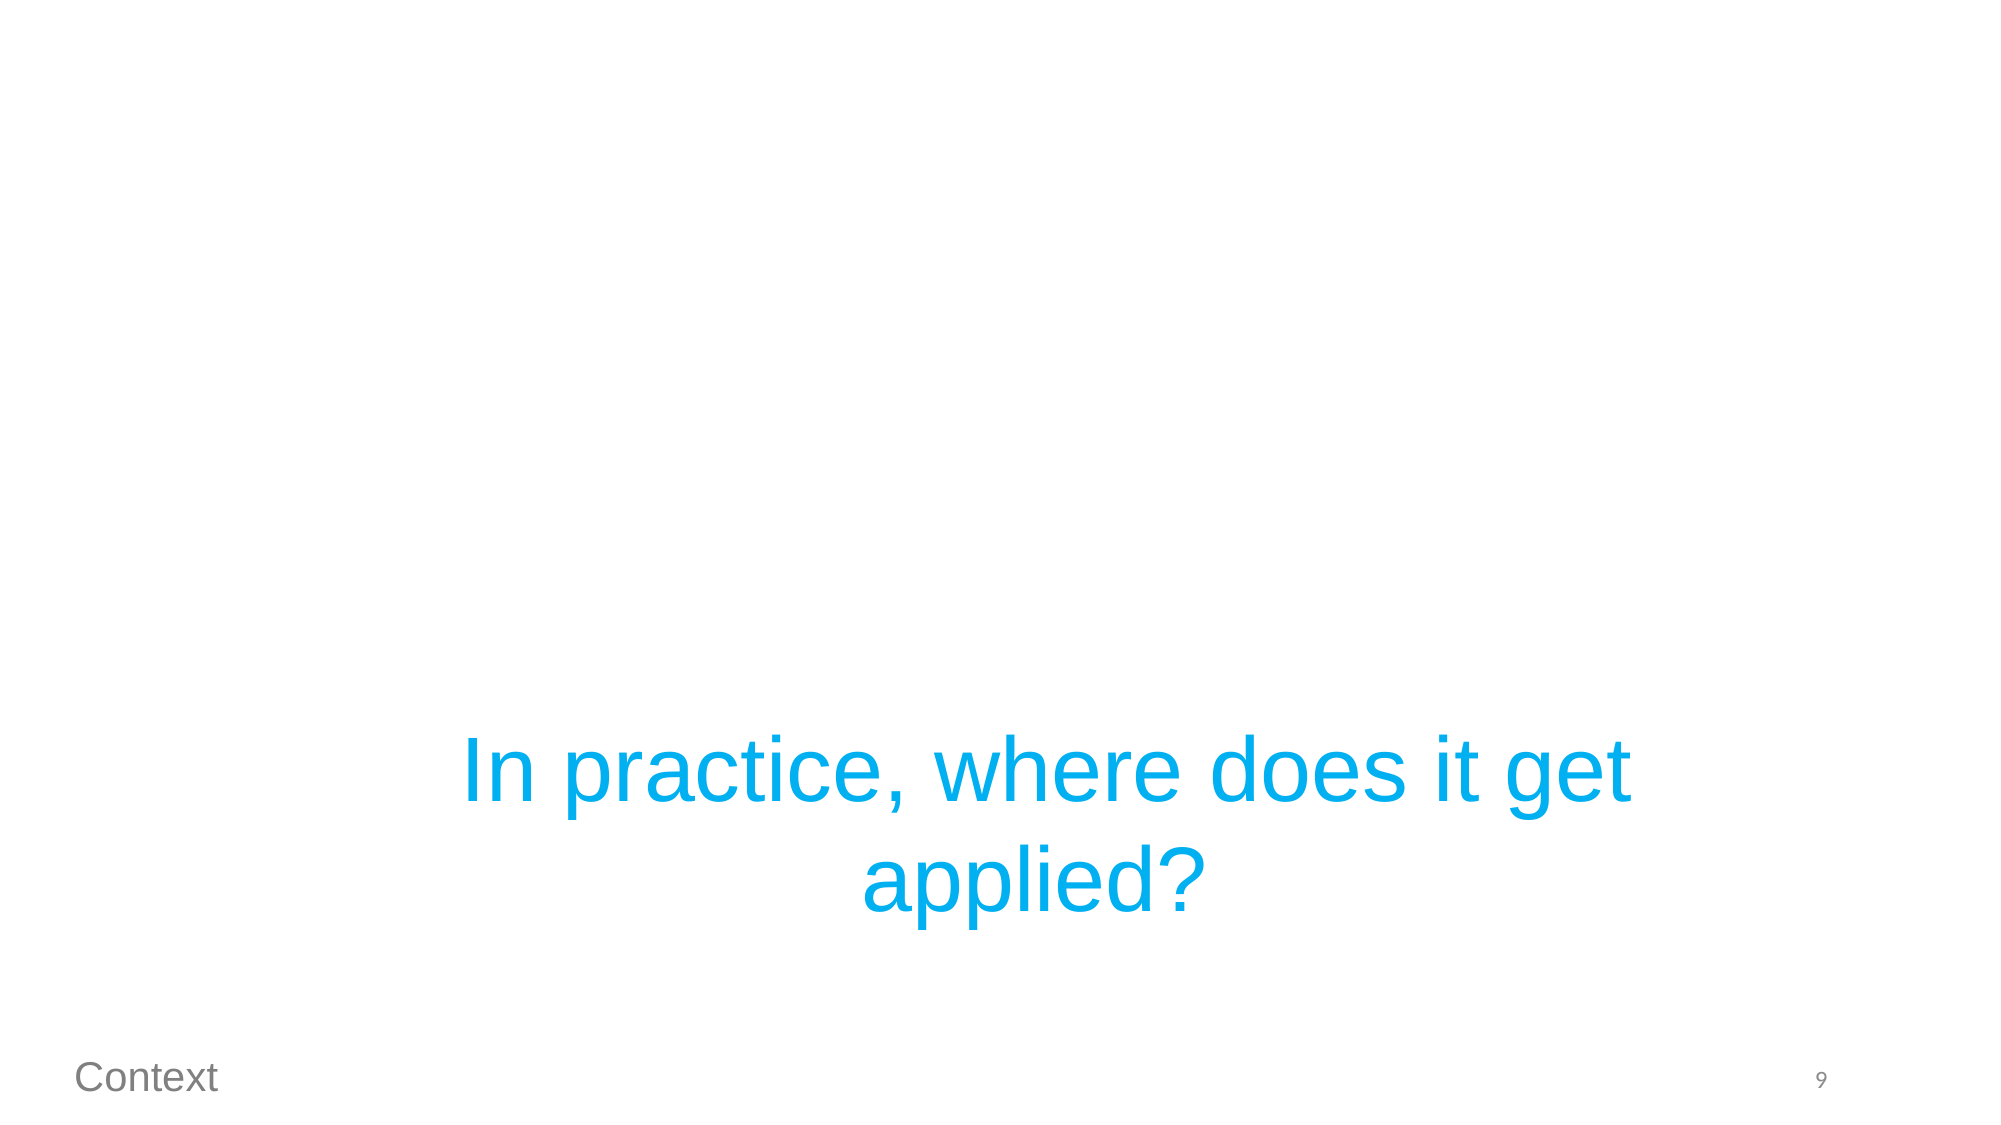

In practice, where does it get applied?
Context
9